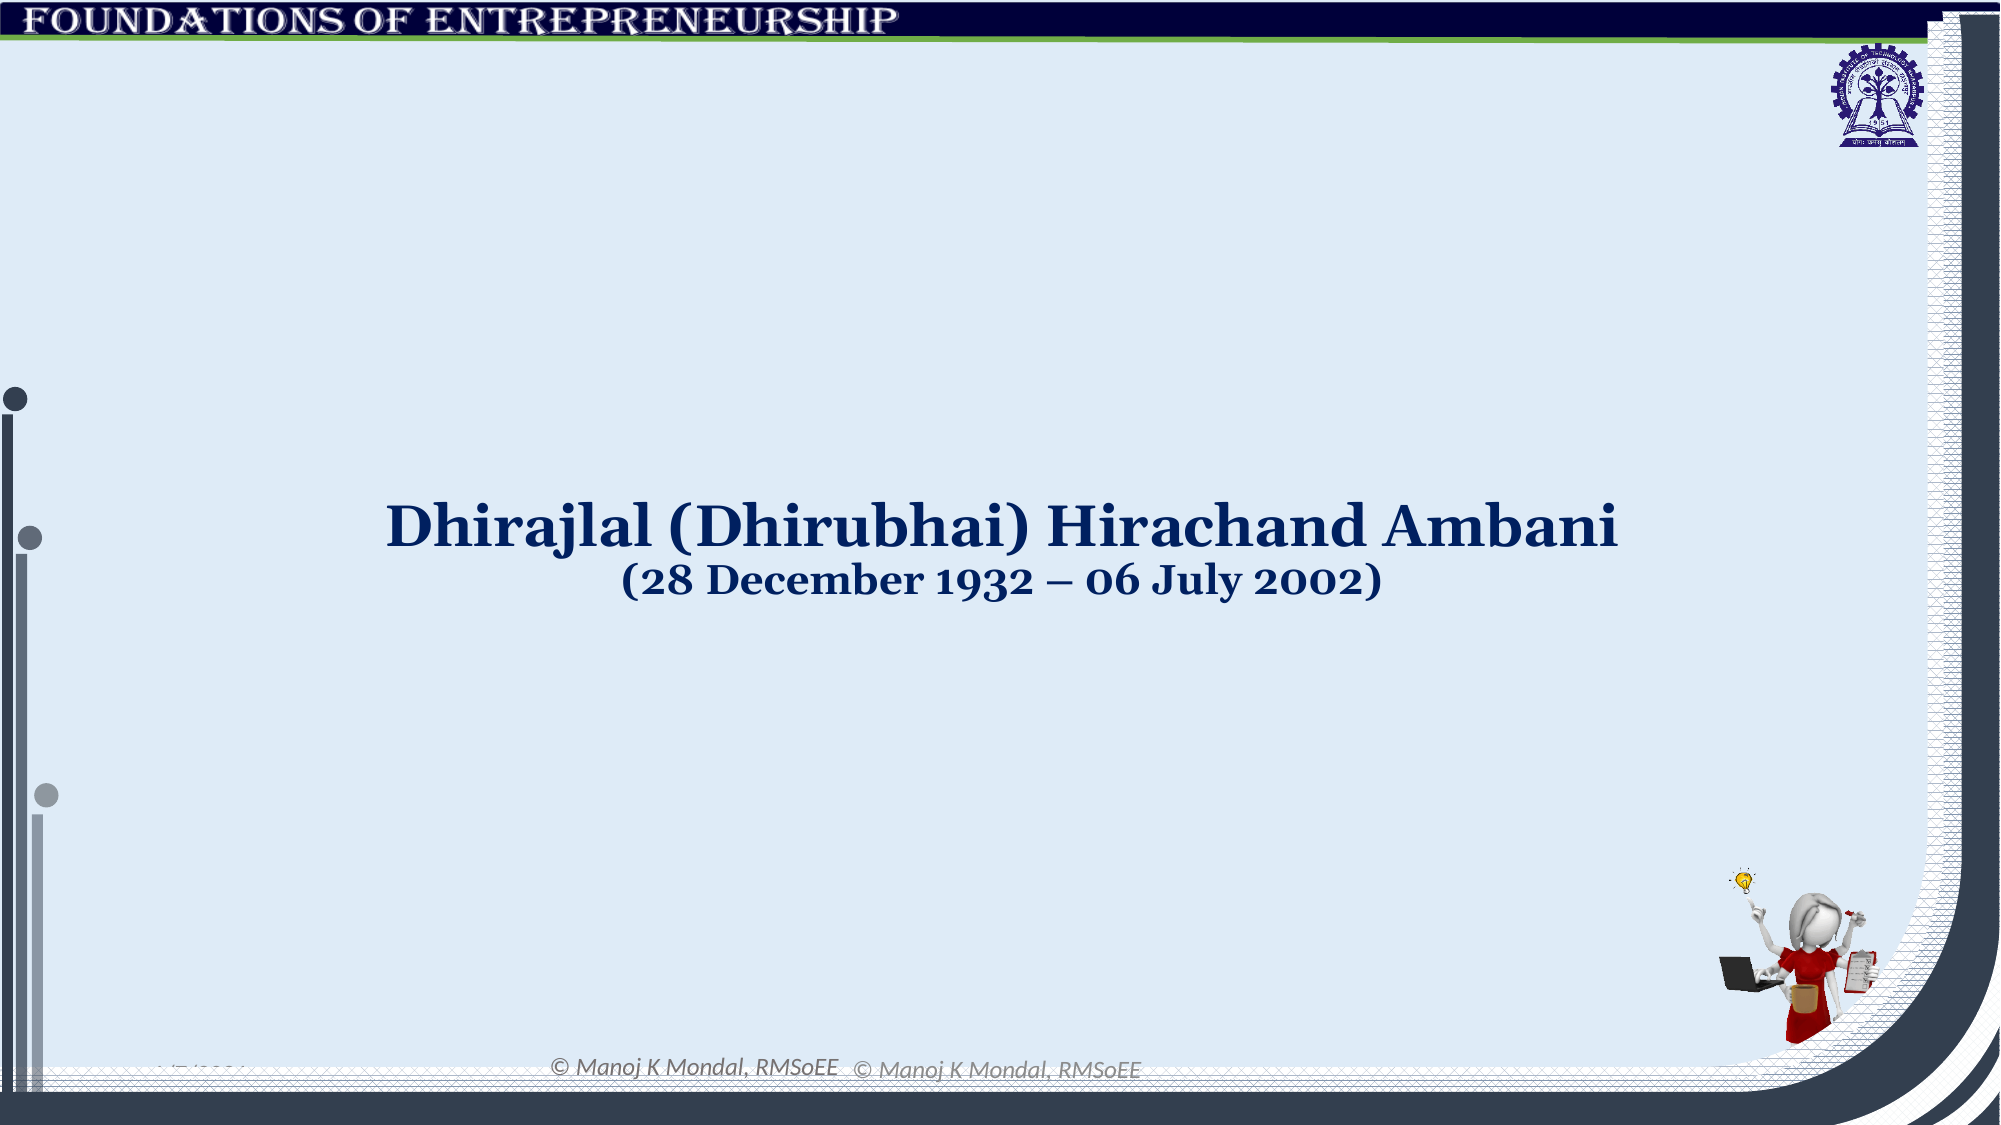

# Dhirajlal (Dhirubhai) Hirachand Ambani (28 December 1932 – 06 July 2002)